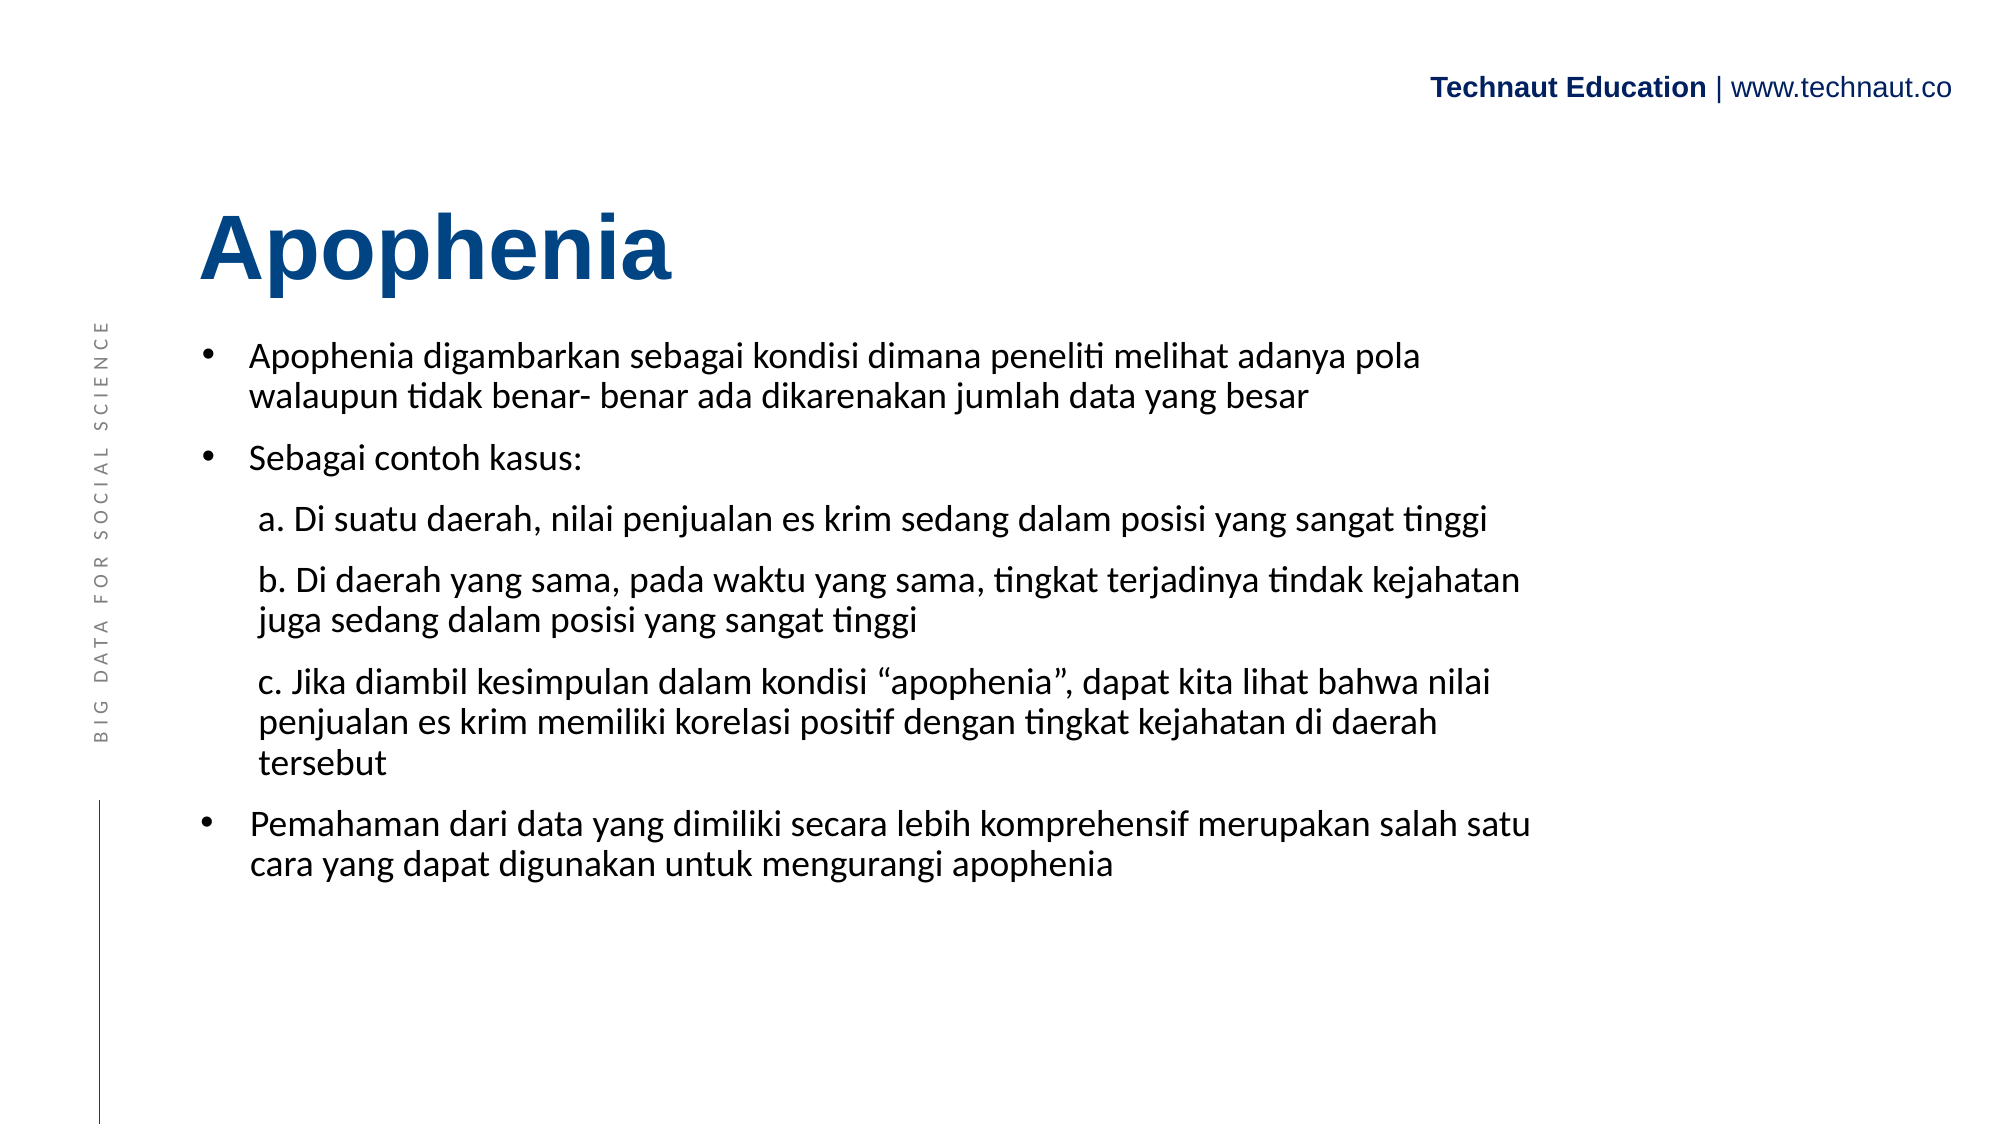

Technaut Education | www.technaut.co
# Apophenia
Apophenia digambarkan sebagai kondisi dimana peneliti melihat adanya pola walaupun tidak benar- benar ada dikarenakan jumlah data yang besar
Sebagai contoh kasus:
 Di suatu daerah, nilai penjualan es krim sedang dalam posisi yang sangat tinggi
 Di daerah yang sama, pada waktu yang sama, tingkat terjadinya tindak kejahatan juga sedang dalam posisi yang sangat tinggi
 Jika diambil kesimpulan dalam kondisi “apophenia”, dapat kita lihat bahwa nilai penjualan es krim memiliki korelasi positif dengan tingkat kejahatan di daerah tersebut
Pemahaman dari data yang dimiliki secara lebih komprehensif merupakan salah satu cara yang dapat digunakan untuk mengurangi apophenia

BIG DATA FOR SOCIAL SCIENCE